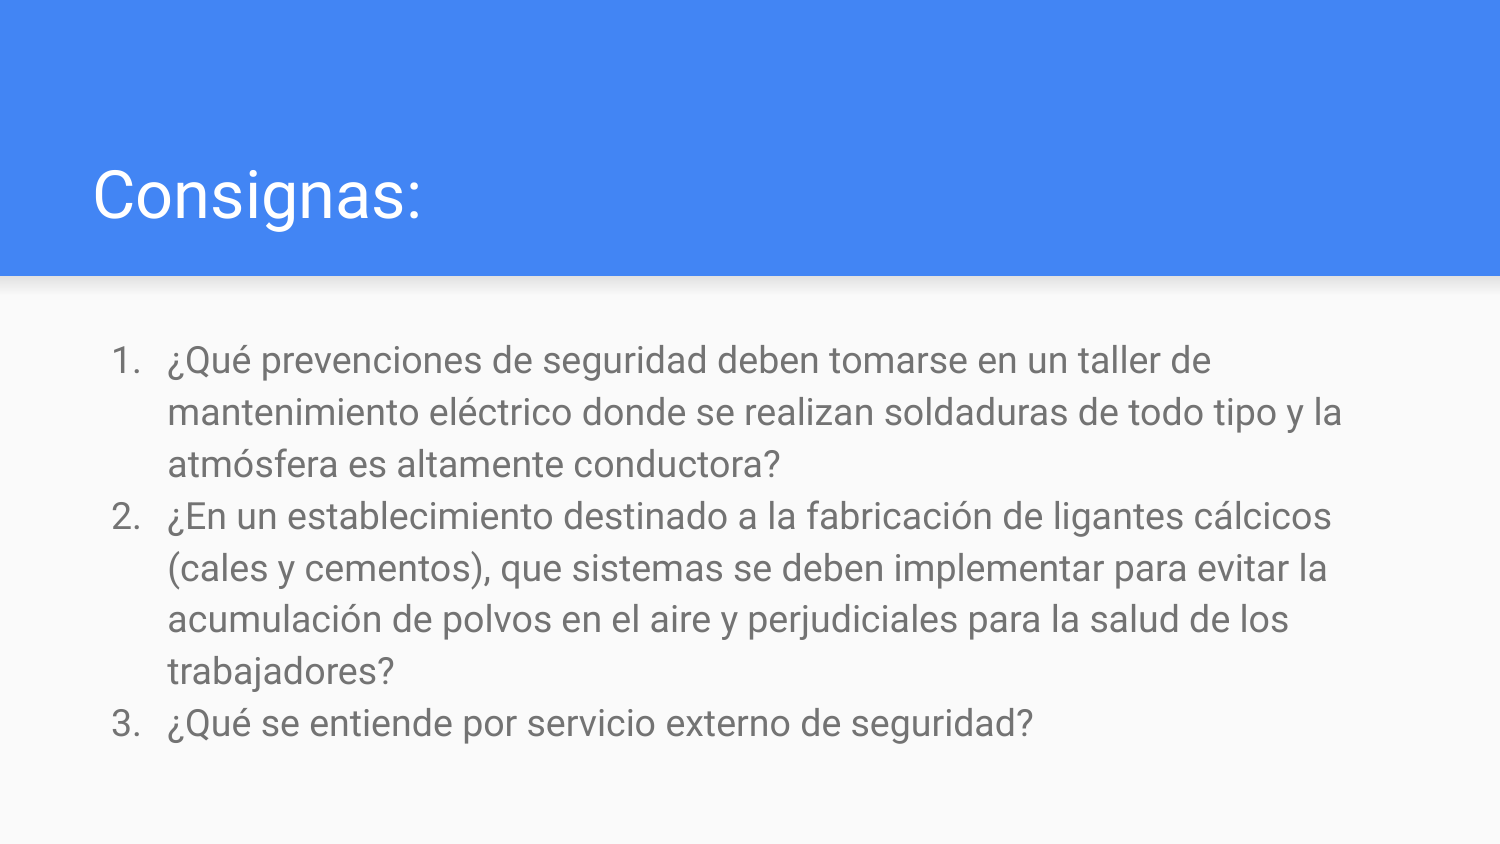

# Consignas:
¿Qué prevenciones de seguridad deben tomarse en un taller de mantenimiento eléctrico donde se realizan soldaduras de todo tipo y la atmósfera es altamente conductora?
¿En un establecimiento destinado a la fabricación de ligantes cálcicos (cales y cementos), que sistemas se deben implementar para evitar la acumulación de polvos en el aire y perjudiciales para la salud de los trabajadores?
¿Qué se entiende por servicio externo de seguridad?